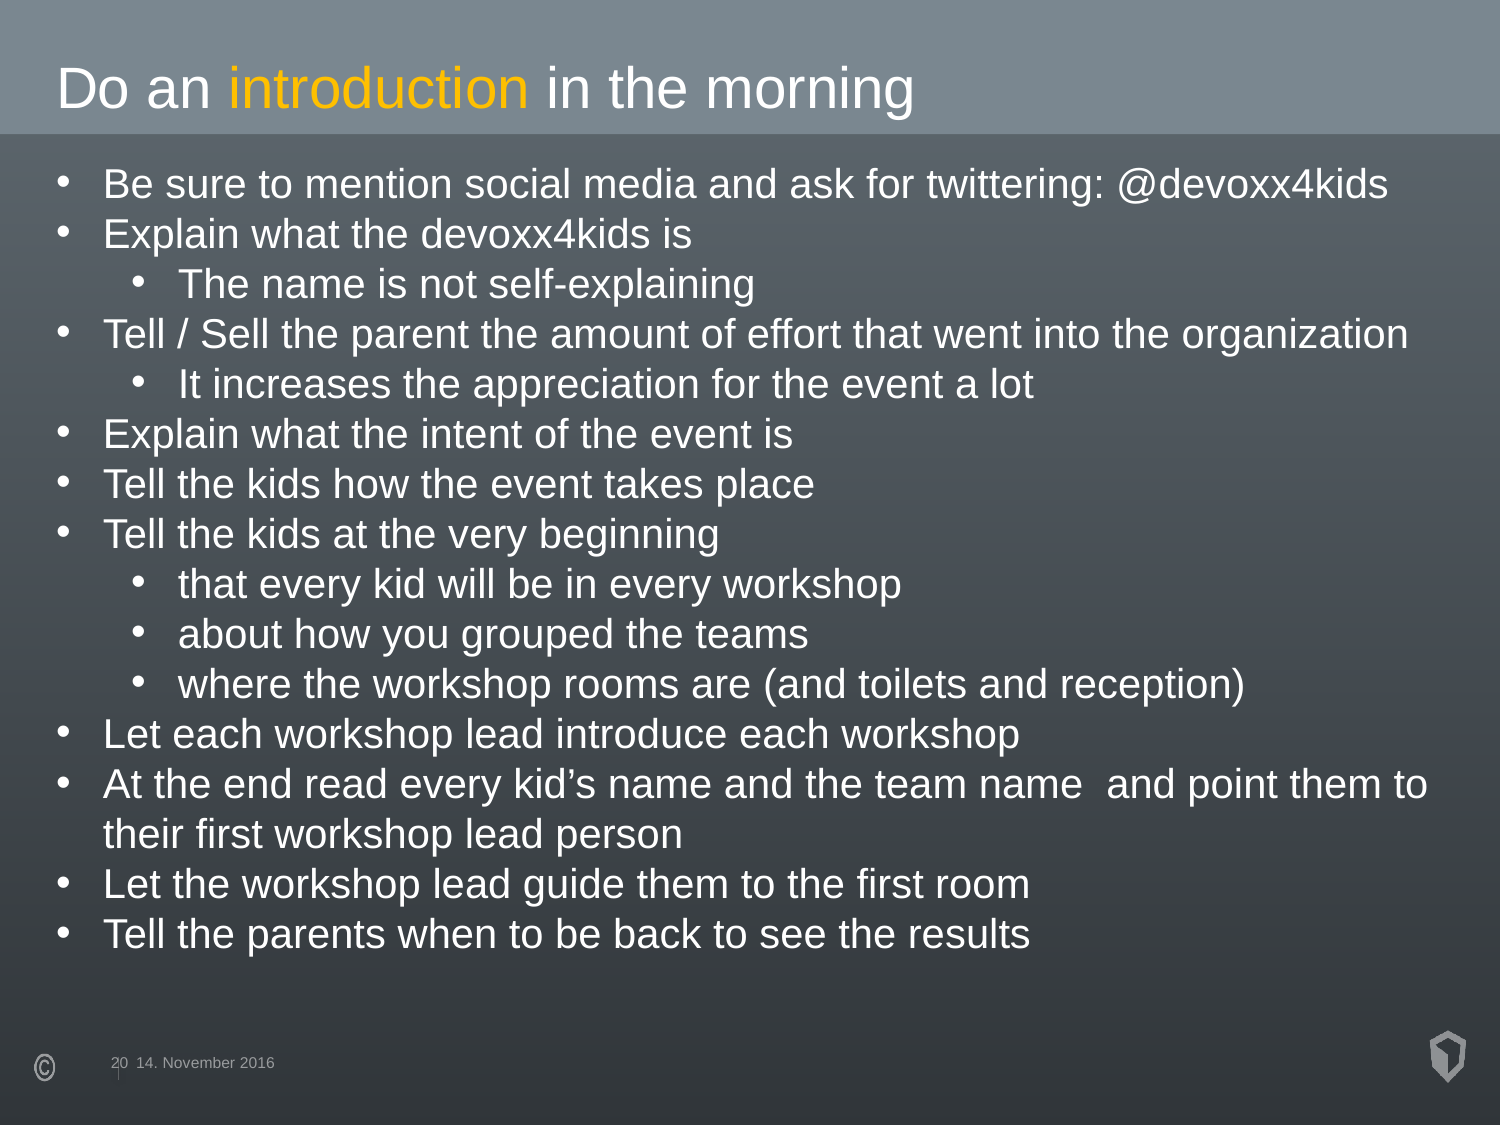

Do an introduction in the morning
Be sure to mention social media and ask for twittering: @devoxx4kids
Explain what the devoxx4kids is
The name is not self-explaining
Tell / Sell the parent the amount of effort that went into the organization
It increases the appreciation for the event a lot
Explain what the intent of the event is
Tell the kids how the event takes place
Tell the kids at the very beginning
that every kid will be in every workshop
about how you grouped the teams
where the workshop rooms are (and toilets and reception)
Let each workshop lead introduce each workshop
At the end read every kid’s name and the team name  and point them to their first workshop lead person
Let the workshop lead guide them to the first room
Tell the parents when to be back to see the results